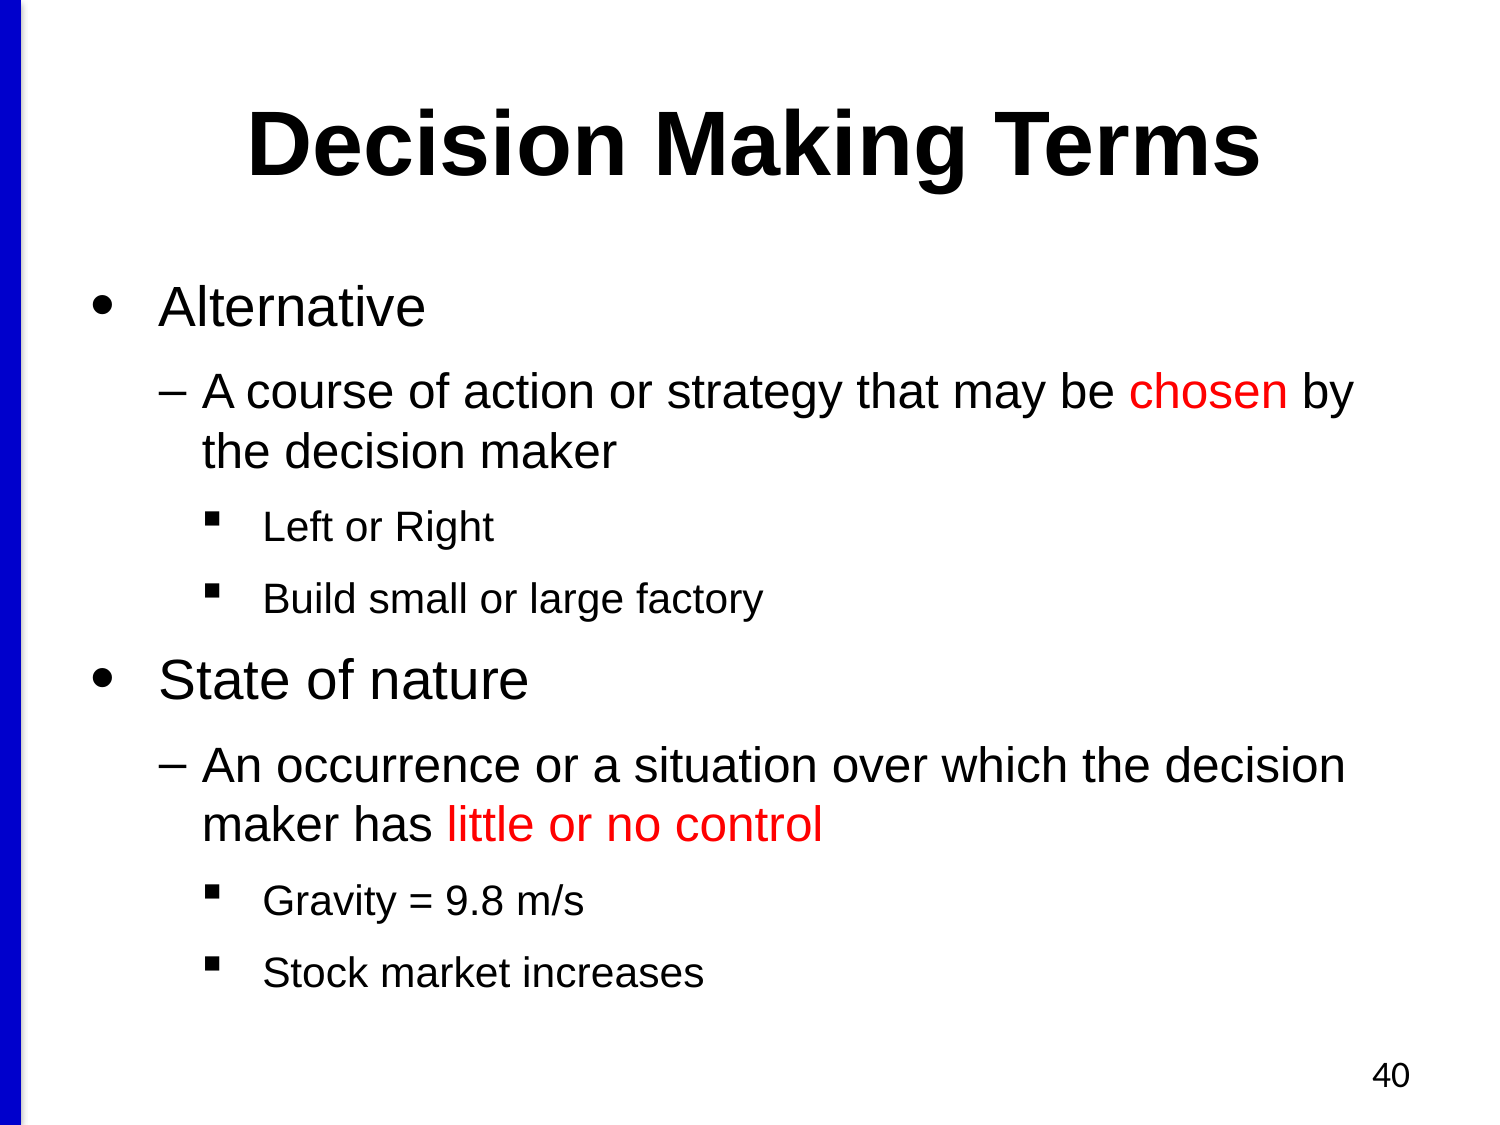

# Decision Making Terms
Alternative
A course of action or strategy that may be chosen by the decision maker
Left or Right
Build small or large factory
State of nature
An occurrence or a situation over which the decision maker has little or no control
Gravity = 9.8 m/s
Stock market increases

40